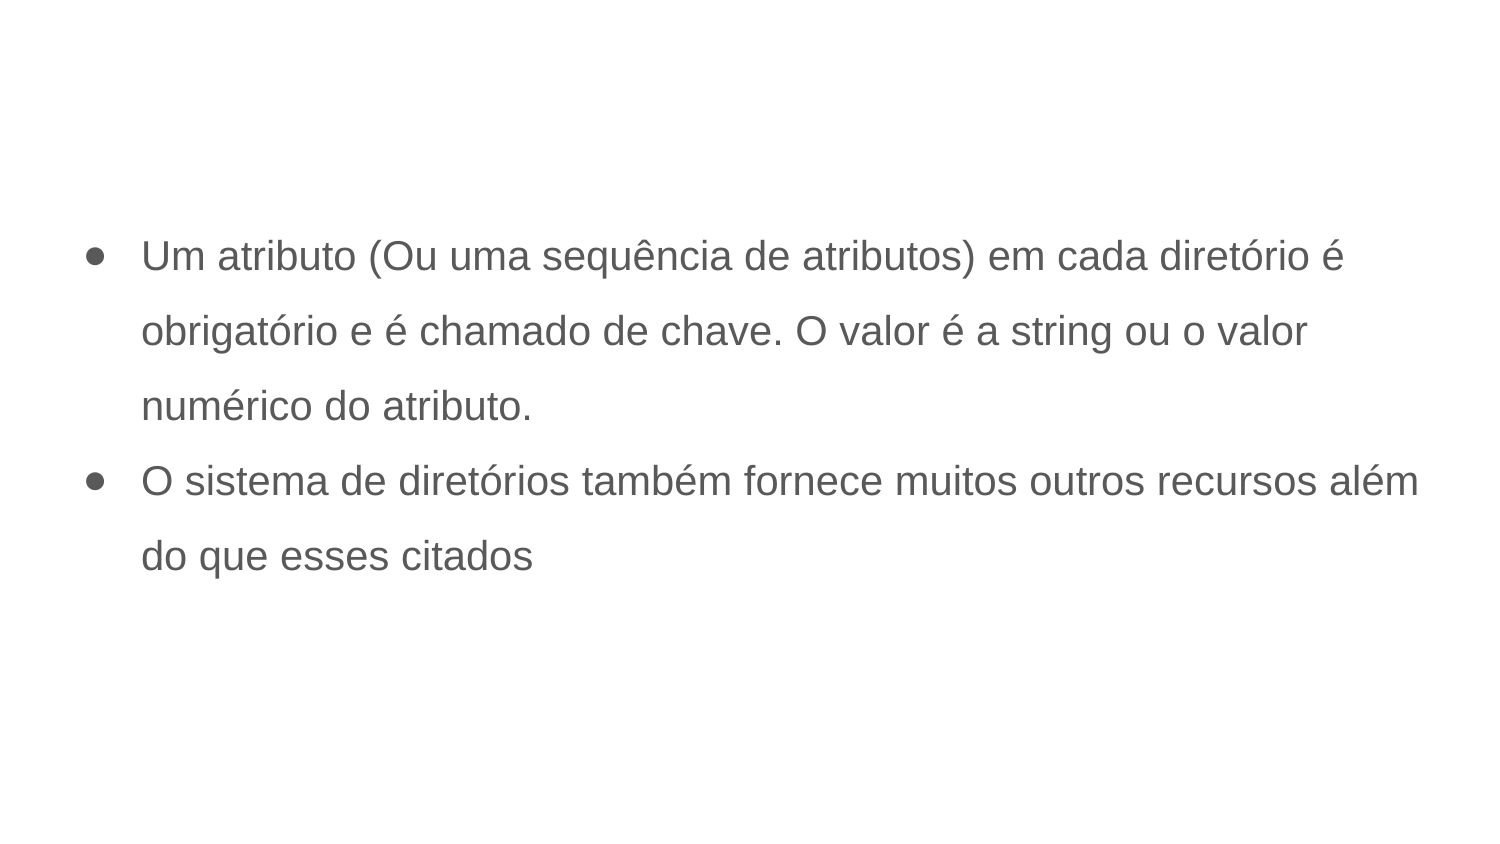

Um atributo (Ou uma sequência de atributos) em cada diretório é obrigatório e é chamado de chave. O valor é a string ou o valor numérico do atributo.
O sistema de diretórios também fornece muitos outros recursos além do que esses citados